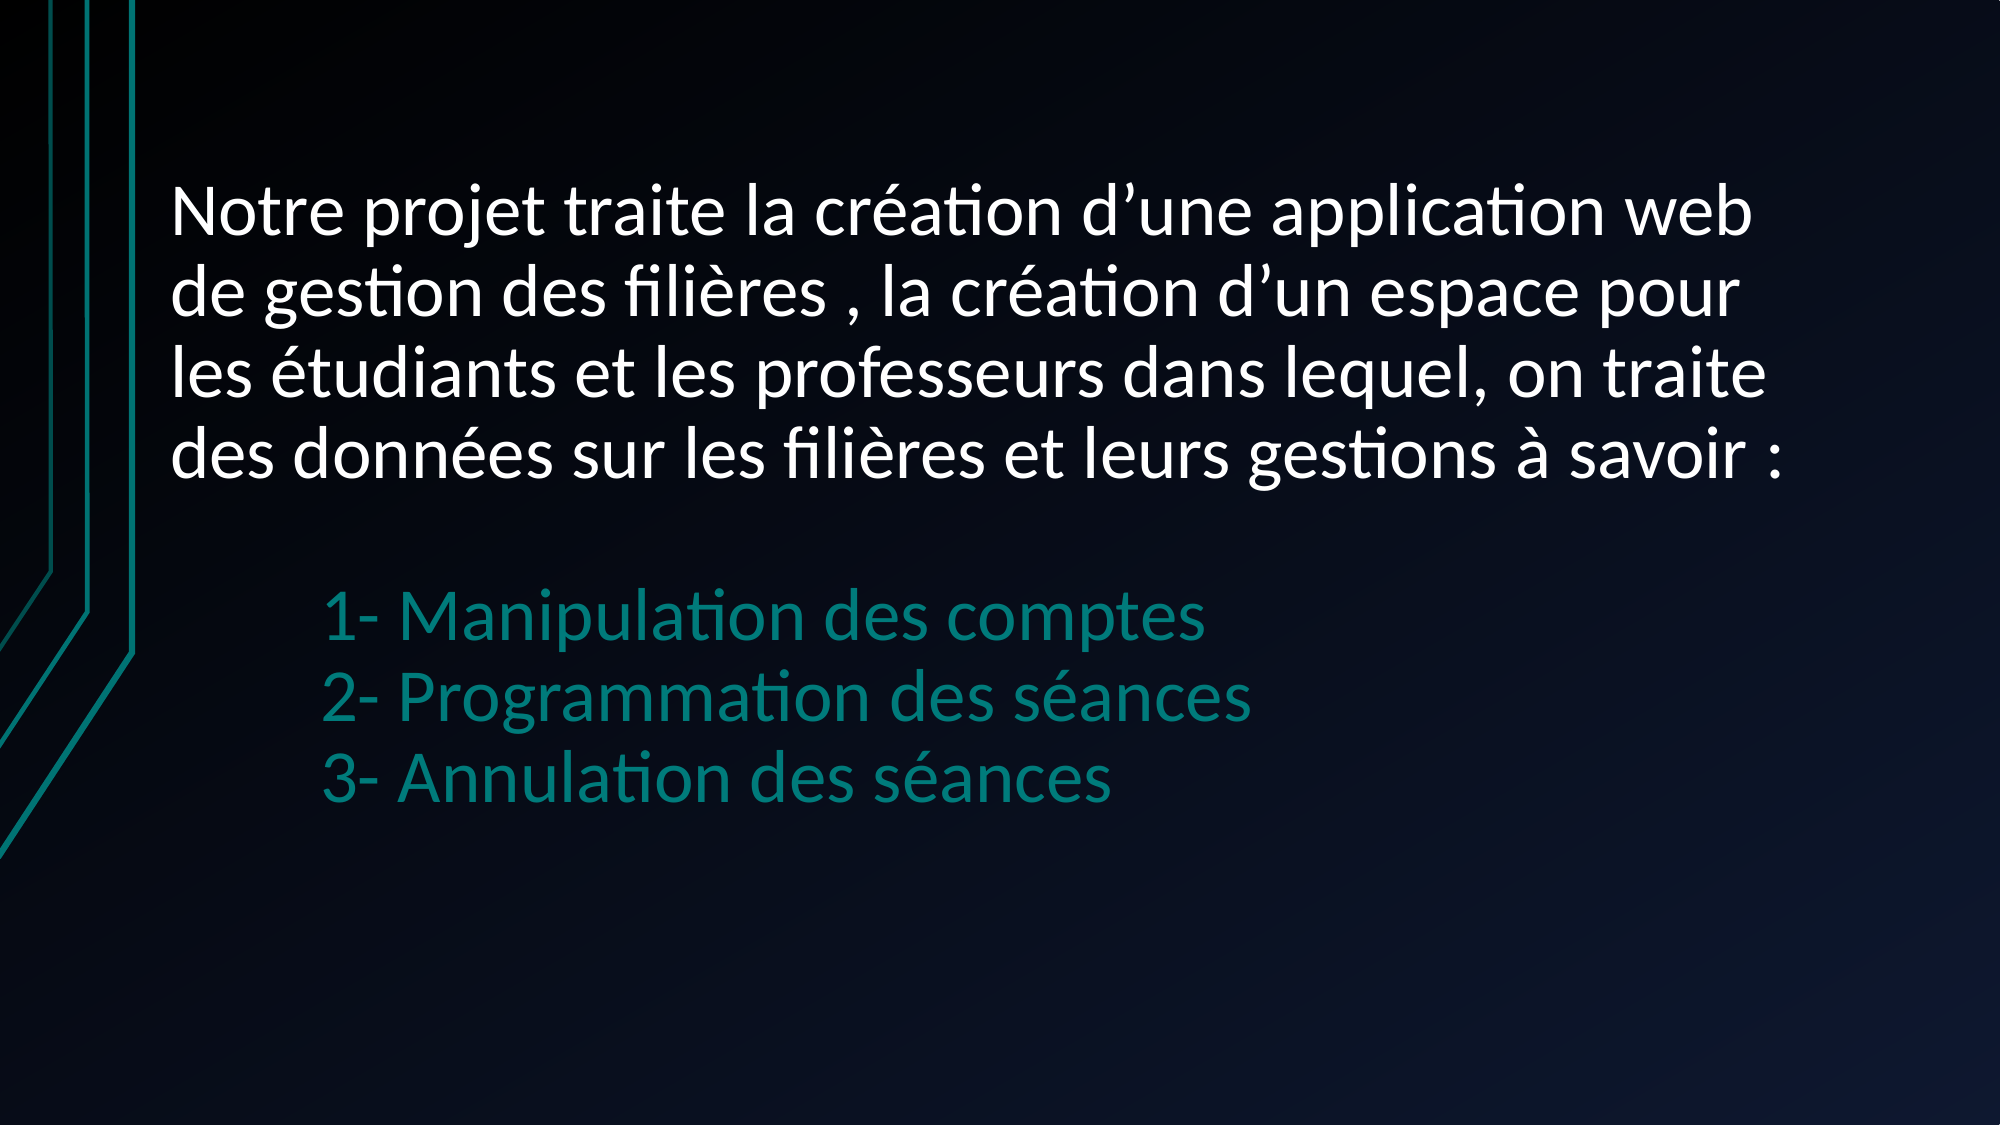

# Notre projet traite la création d’une application web de gestion des filières , la création d’un espace pour les étudiants et les professeurs dans lequel, on traite des données sur les filières et leurs gestions à savoir : 1- Manipulation des comptes 2- Programmation des séances 3- Annulation des séances